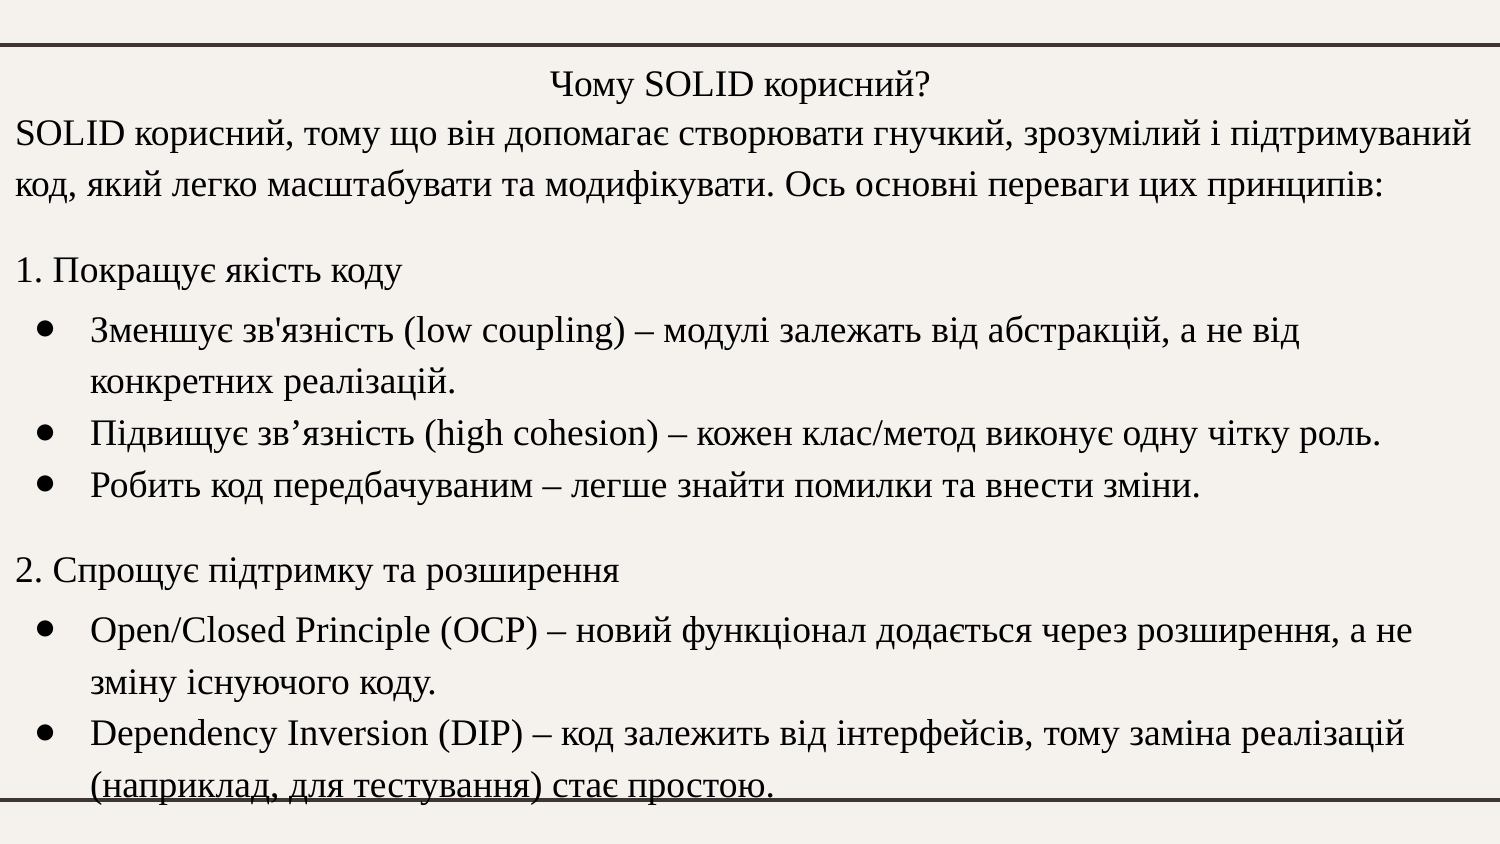

Чому SOLID корисний?
SOLID корисний, тому що він допомагає створювати гнучкий, зрозумілий і підтримуваний код, який легко масштабувати та модифікувати. Ось основні переваги цих принципів:
1. Покращує якість коду
Зменшує зв'язність (low coupling) – модулі залежать від абстракцій, а не від конкретних реалізацій.
Підвищує зв’язність (high cohesion) – кожен клас/метод виконує одну чітку роль.
Робить код передбачуваним – легше знайти помилки та внести зміни.
2. Спрощує підтримку та розширення
Open/Closed Principle (OCP) – новий функціонал додається через розширення, а не зміну існуючого коду.
Dependency Inversion (DIP) – код залежить від інтерфейсів, тому заміна реалізацій (наприклад, для тестування) стає простою.